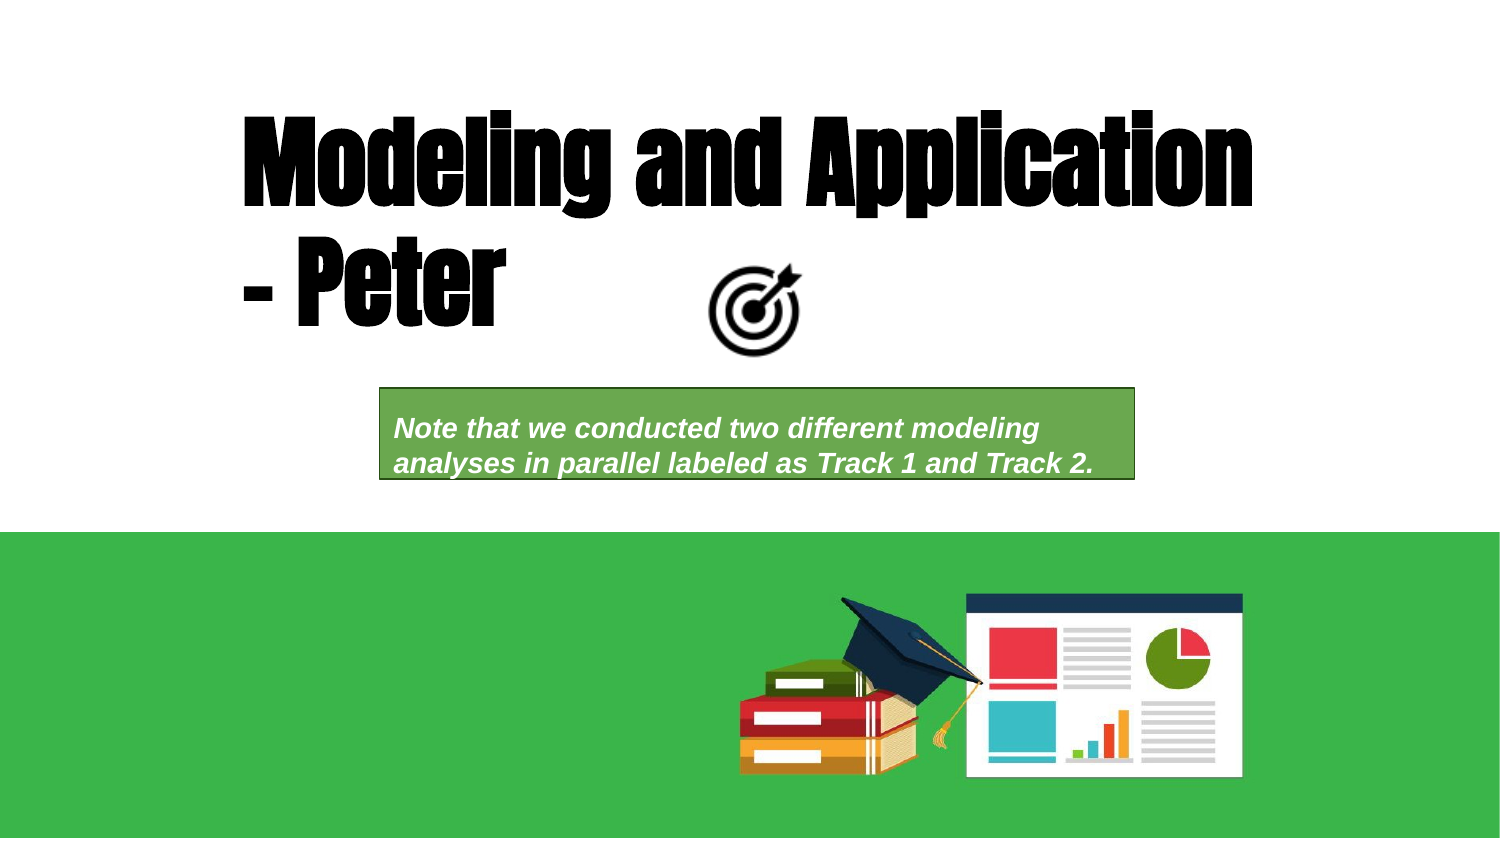

# Modeling and Application - Peter

Note that we conducted two different modeling  analyses in parallel labeled as Track 1 and Track 2.